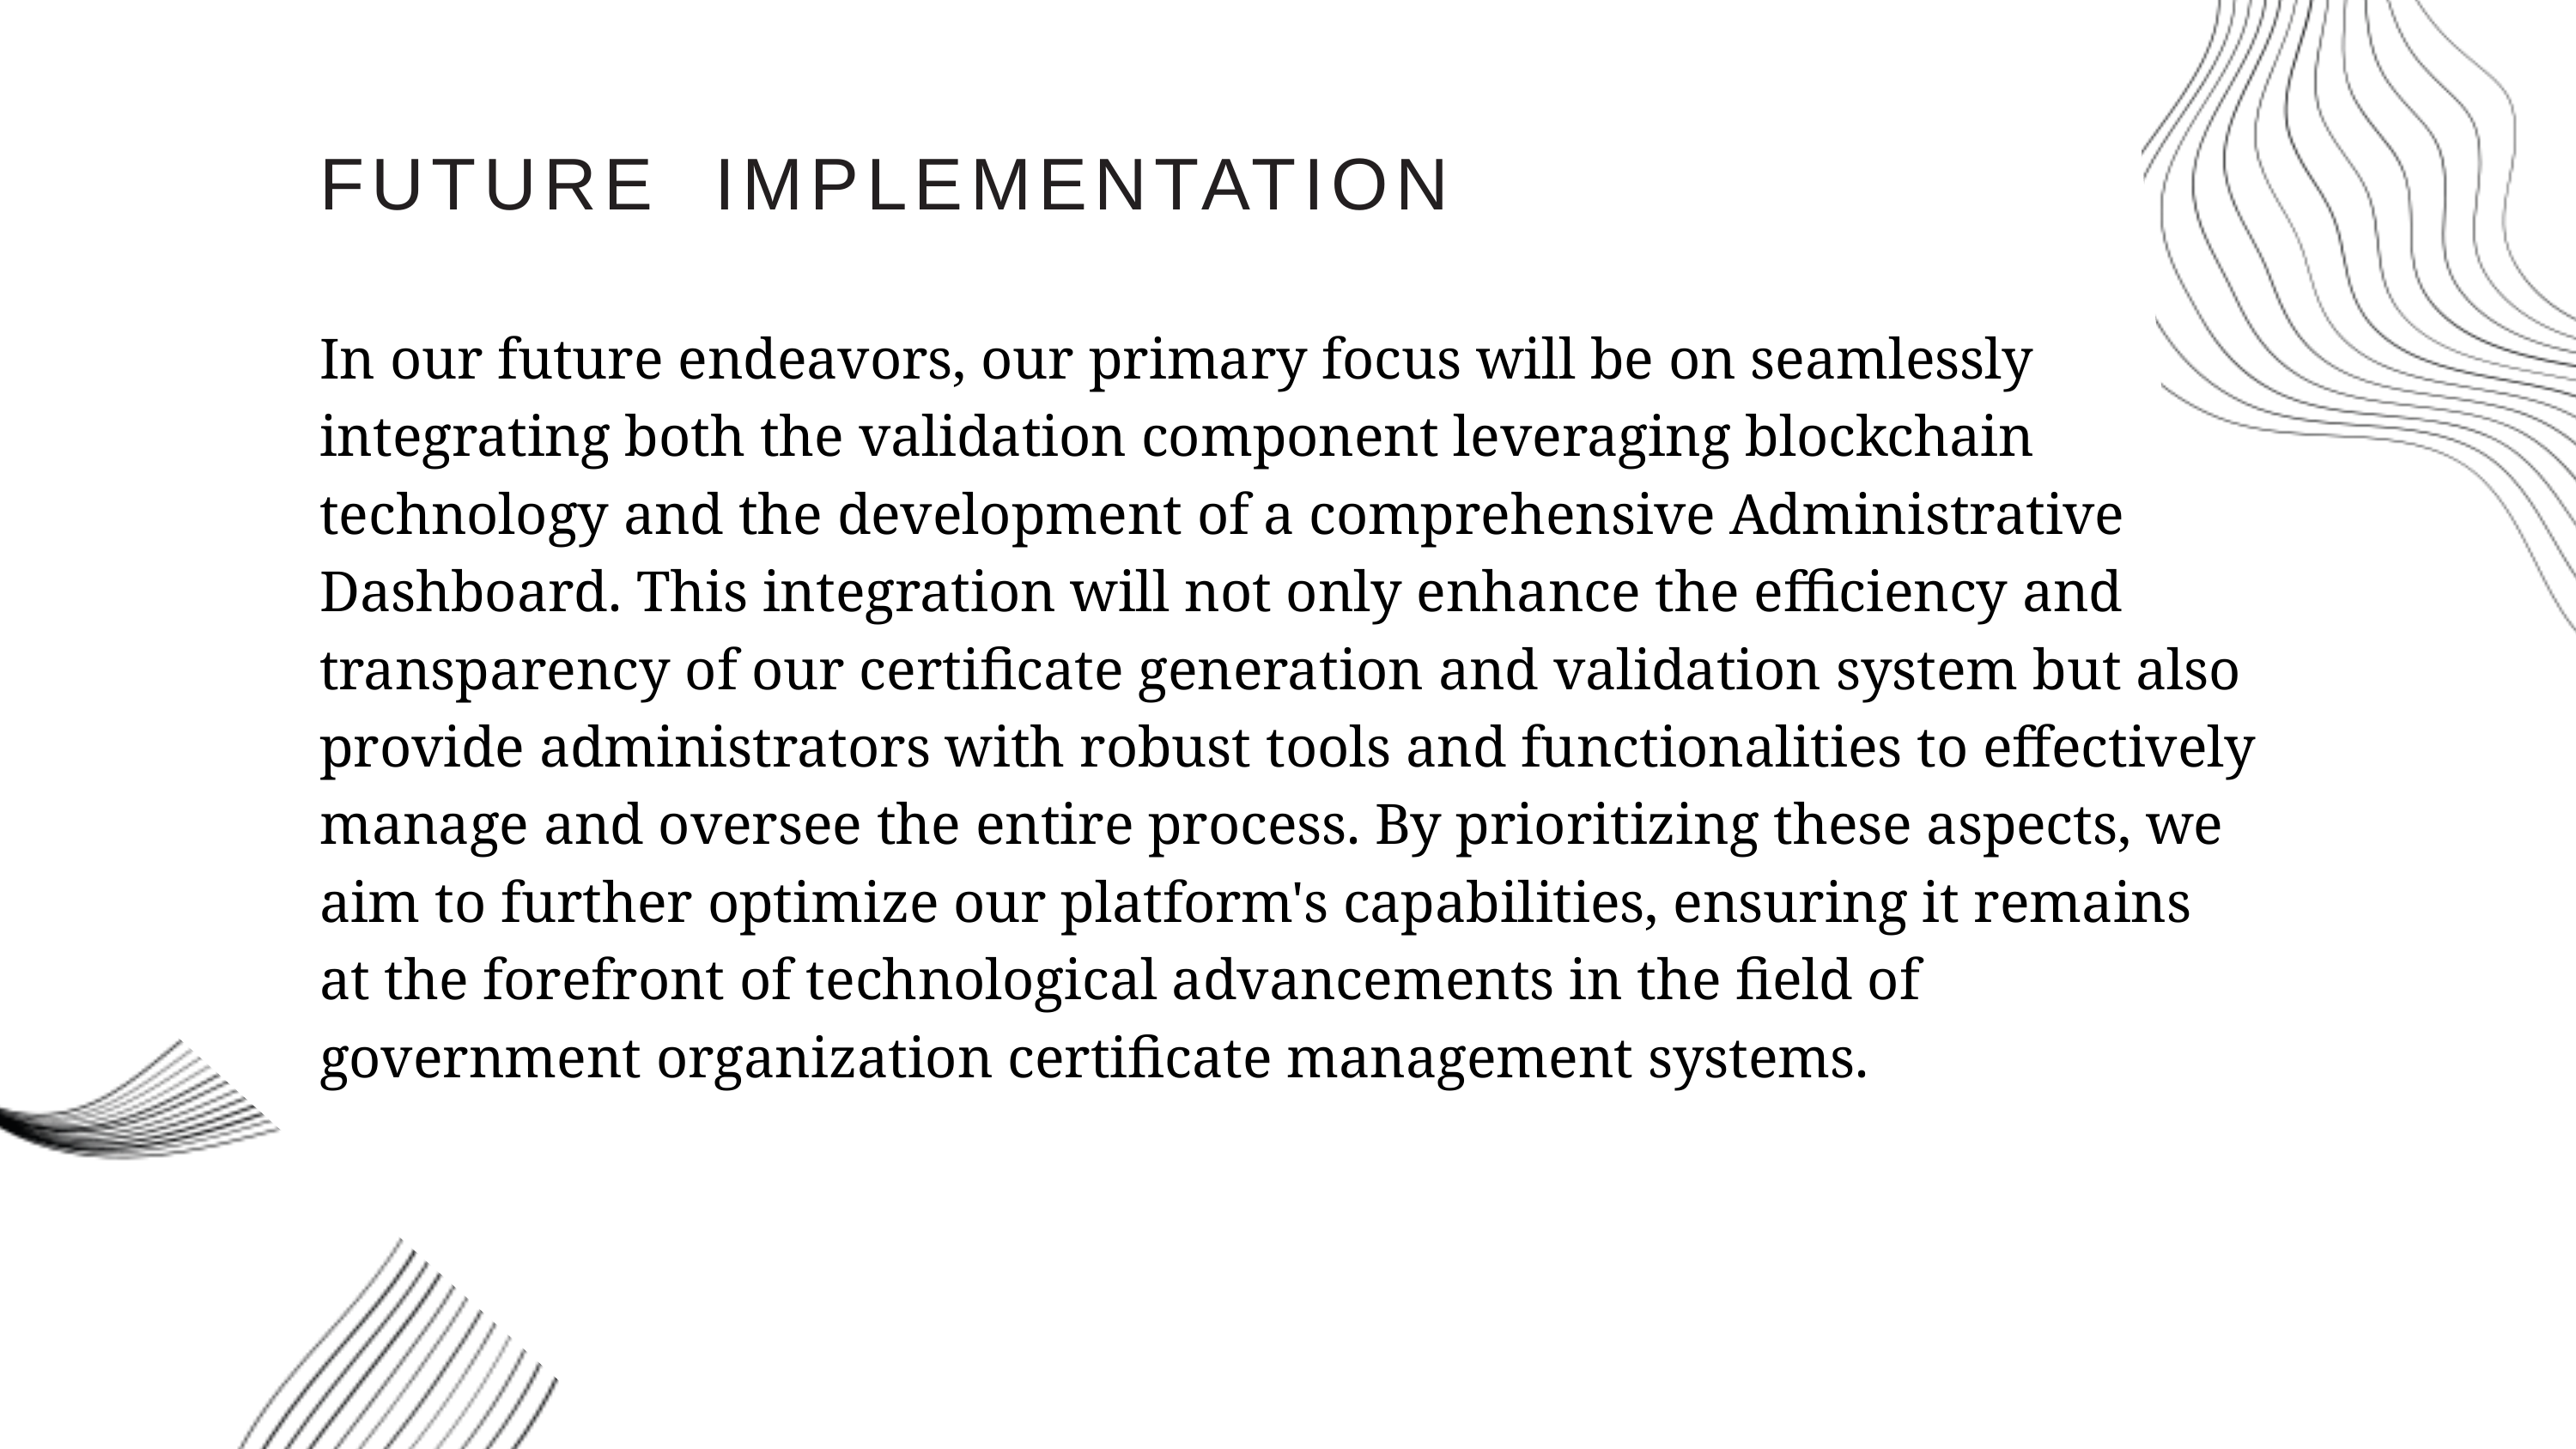

FUTURE  IMPLEMENTATION
In our future endeavors, our primary focus will be on seamlessly integrating both the validation component leveraging blockchain technology and the development of a comprehensive Administrative Dashboard. This integration will not only enhance the efficiency and transparency of our certificate generation and validation system but also provide administrators with robust tools and functionalities to effectively manage and oversee the entire process. By prioritizing these aspects, we aim to further optimize our platform's capabilities, ensuring it remains at the forefront of technological advancements in the field of government organization certificate management systems.